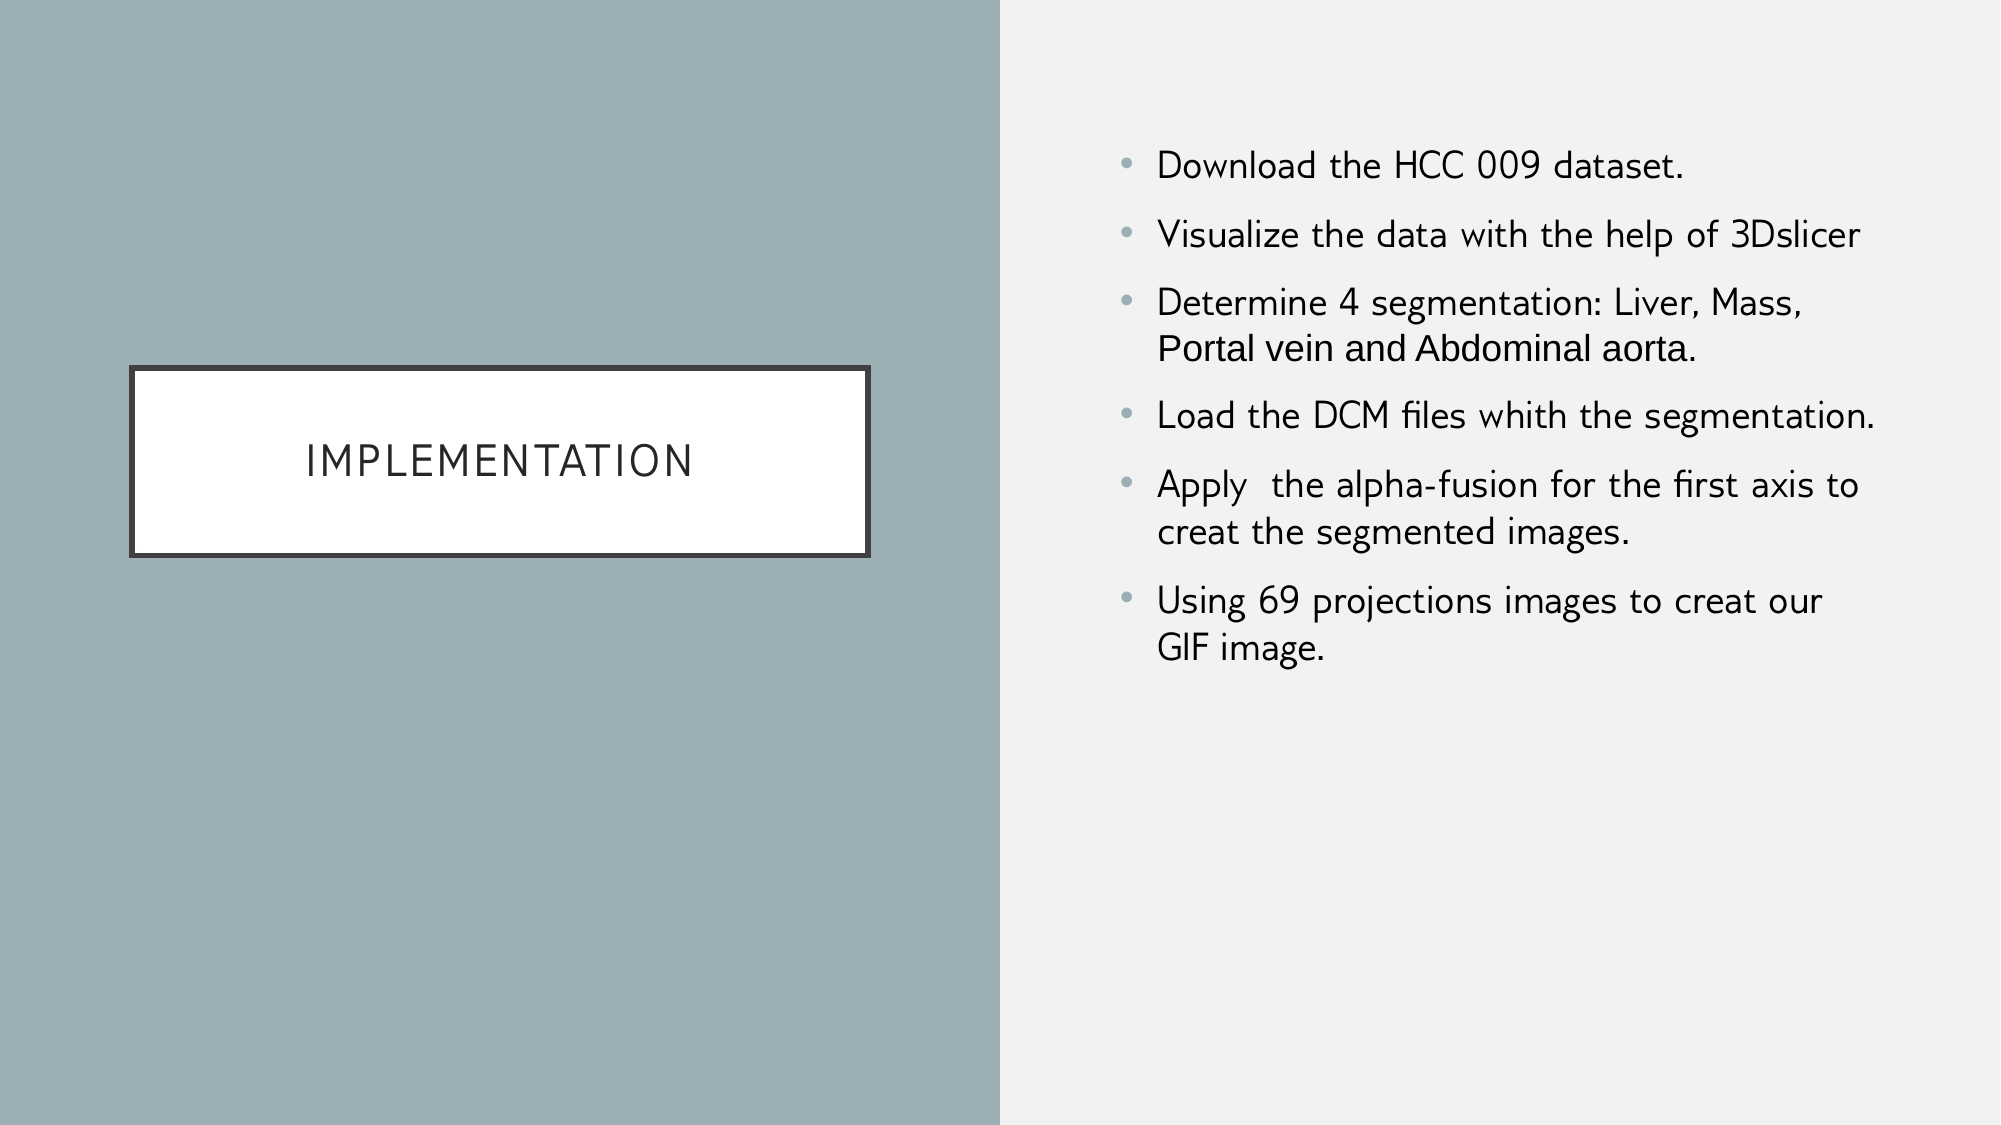

Download the HCC 009 dataset.
Visualize the data with the help of 3Dslicer
Determine 4 segmentation: Liver, Mass, Portal vein and Abdominal aorta.
Load the DCM files whith the segmentation.
Apply  the alpha-fusion for the first axis to creat the segmented images.
Using 69 projections images to creat our GIF image.
# Implementation